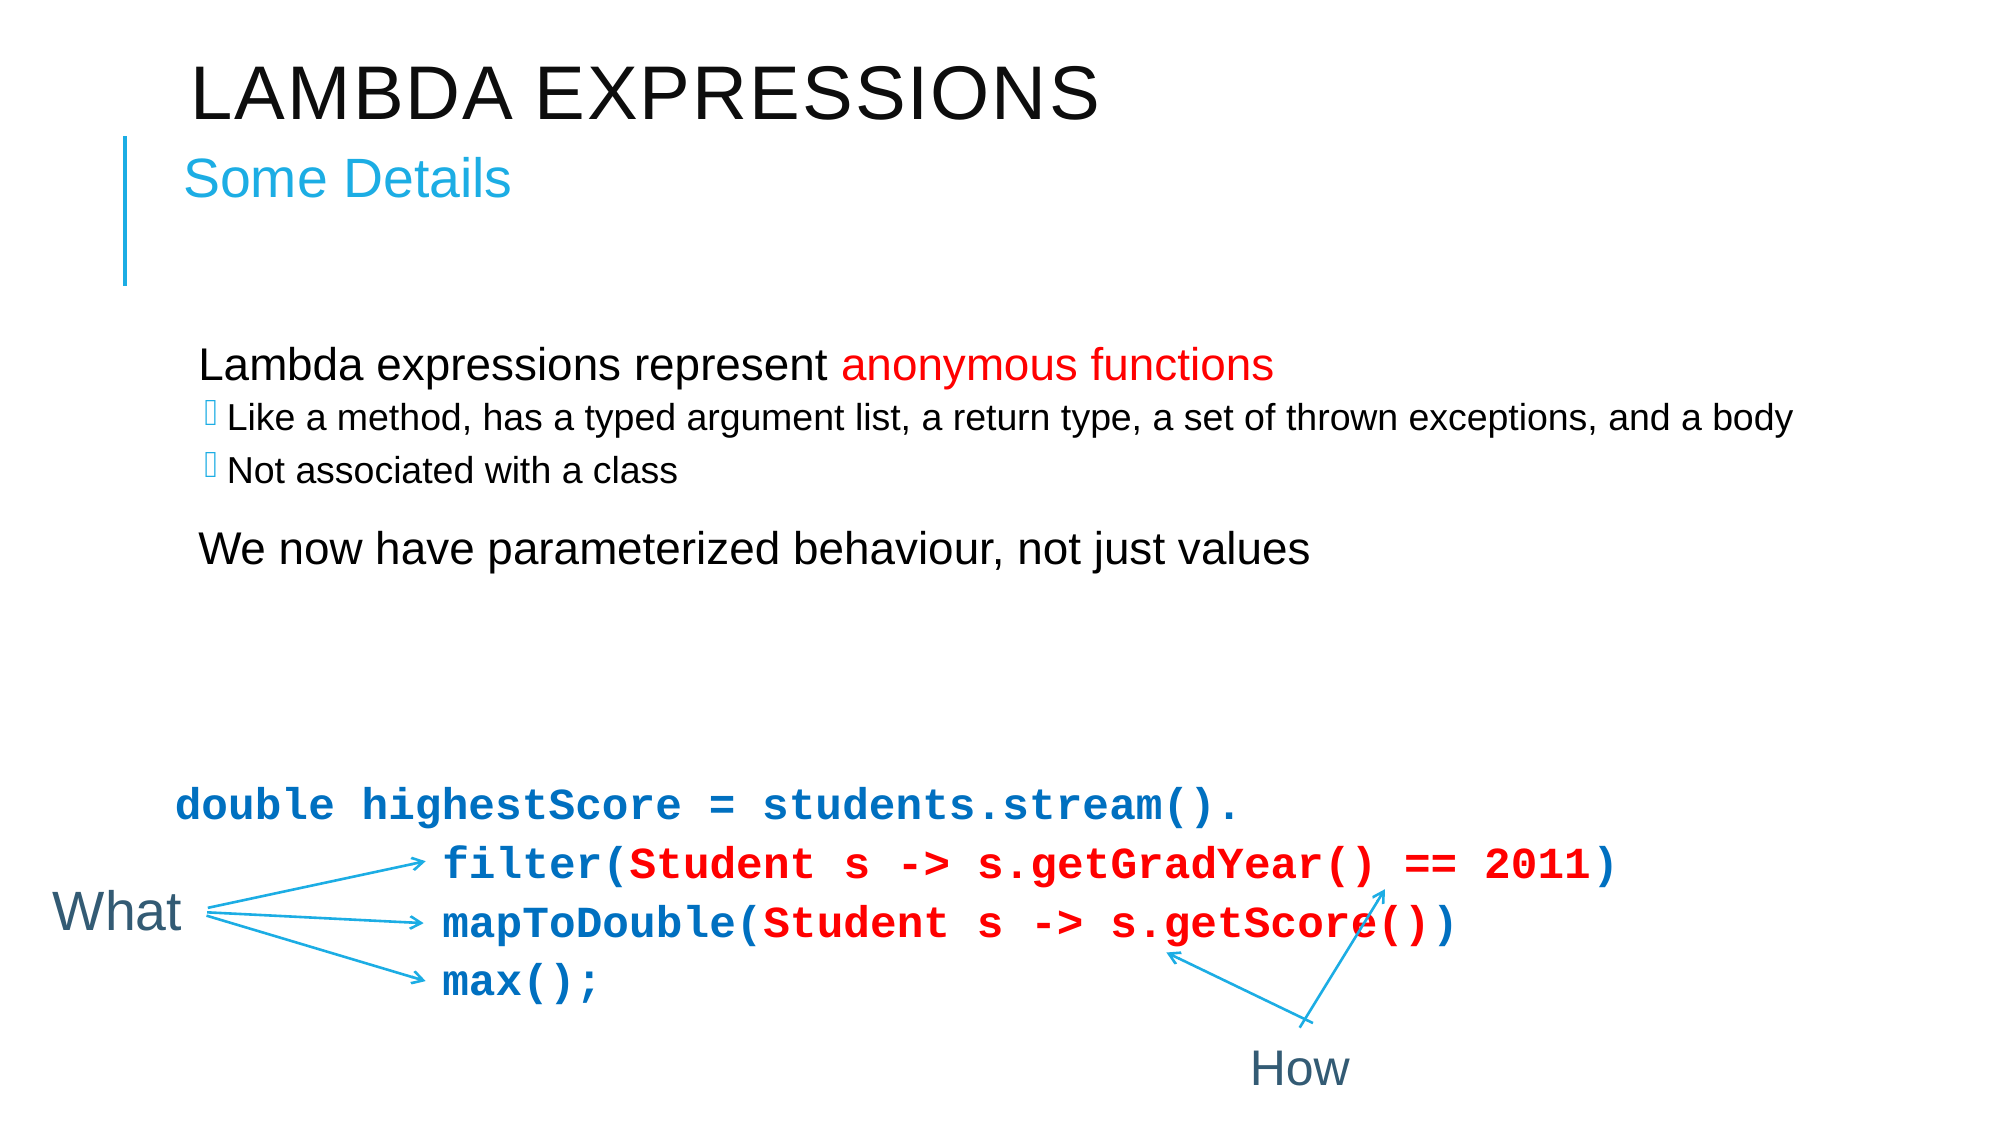

# Lambda Expressions
Some Details
Lambda expressions represent anonymous functions
Like a method, has a typed argument list, a return type, a set of thrown exceptions, and a body
Not associated with a class
We now have parameterized behaviour, not just values
double highestScore = students.stream().
          filter(Student s -> s.getGradYear() == 2011)
          mapToDouble(Student s -> s.getScore())
          max();

What
How